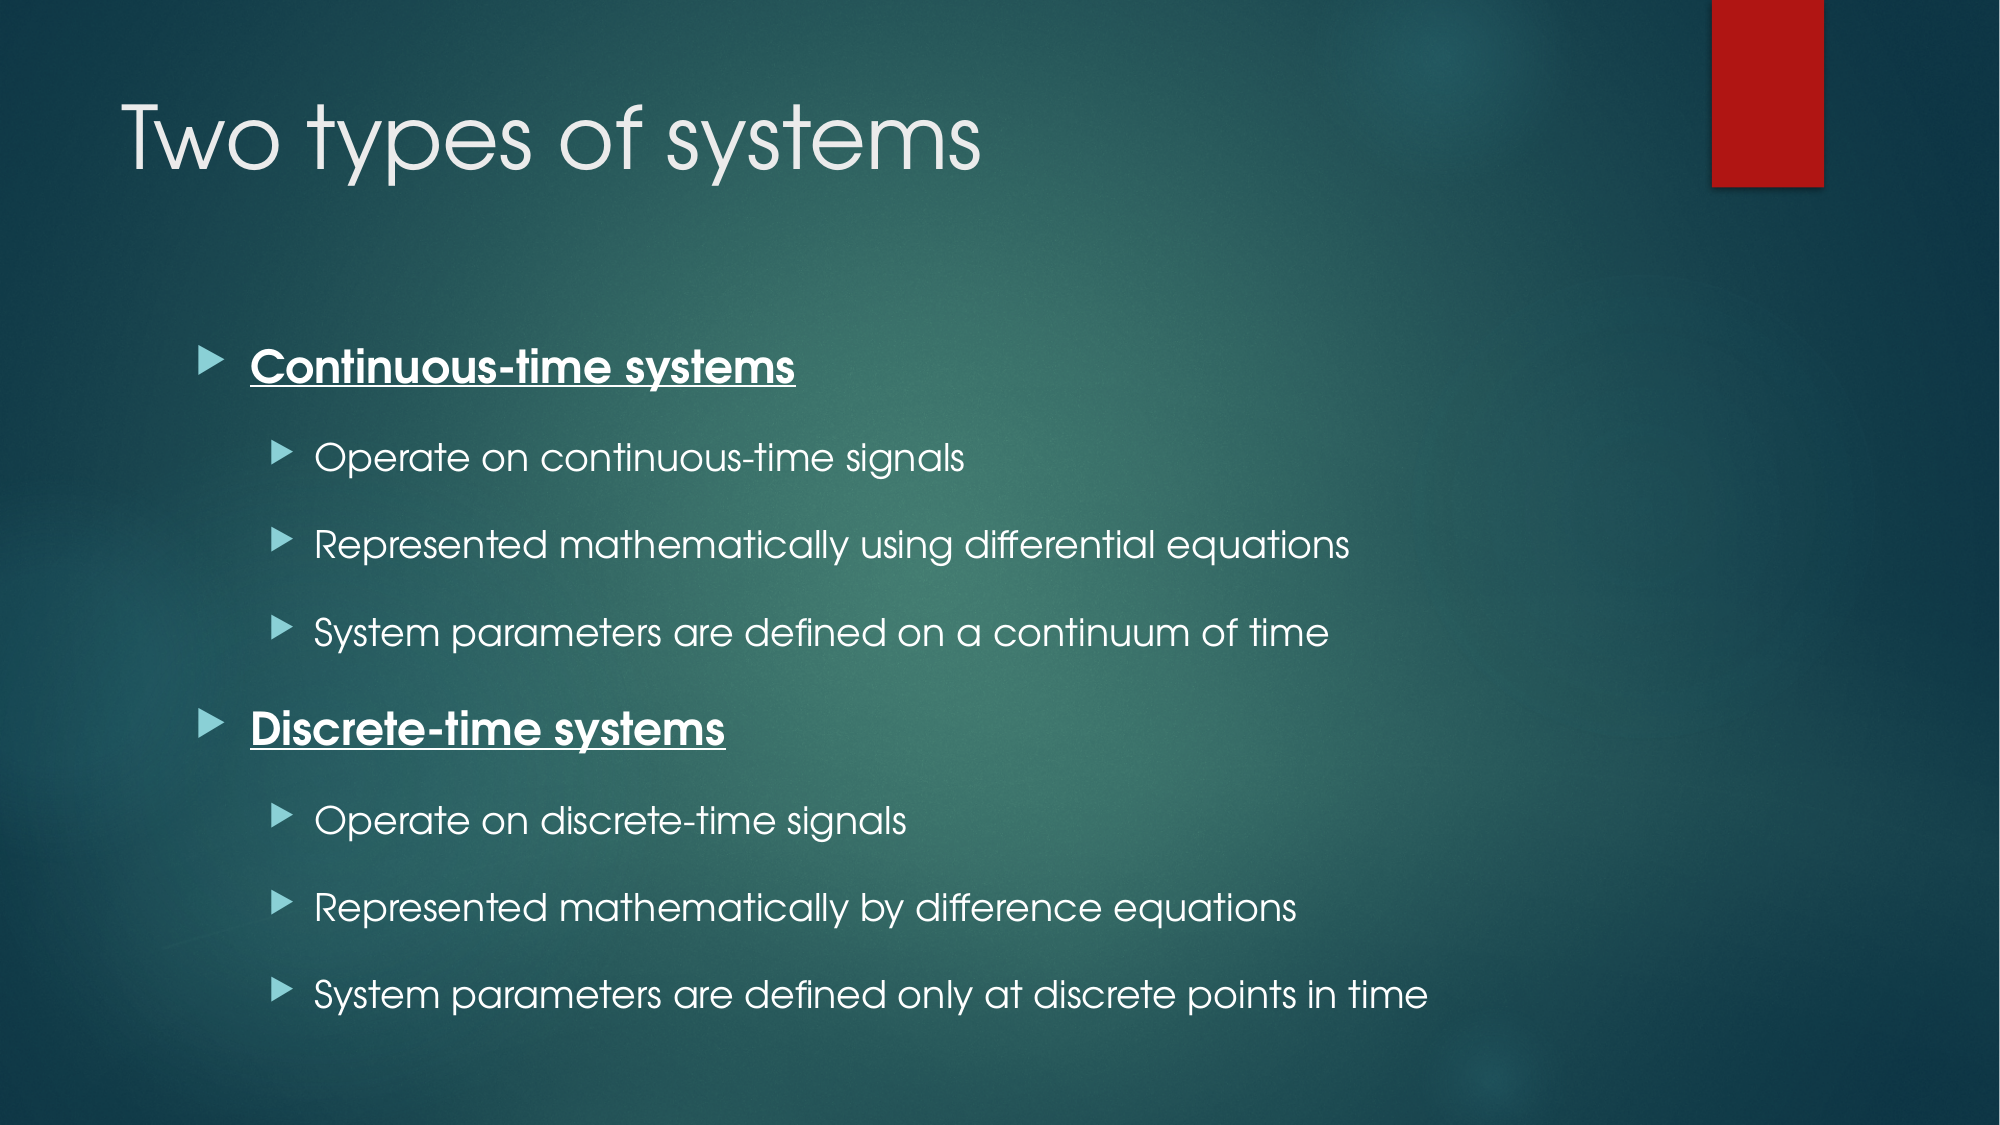

# Two types of systems
Continuous-time systems
Operate on continuous-time signals
Represented mathematically using differential equations
System parameters are defined on a continuum of time
Discrete-time systems
Operate on discrete-time signals
Represented mathematically by difference equations
System parameters are defined only at discrete points in time